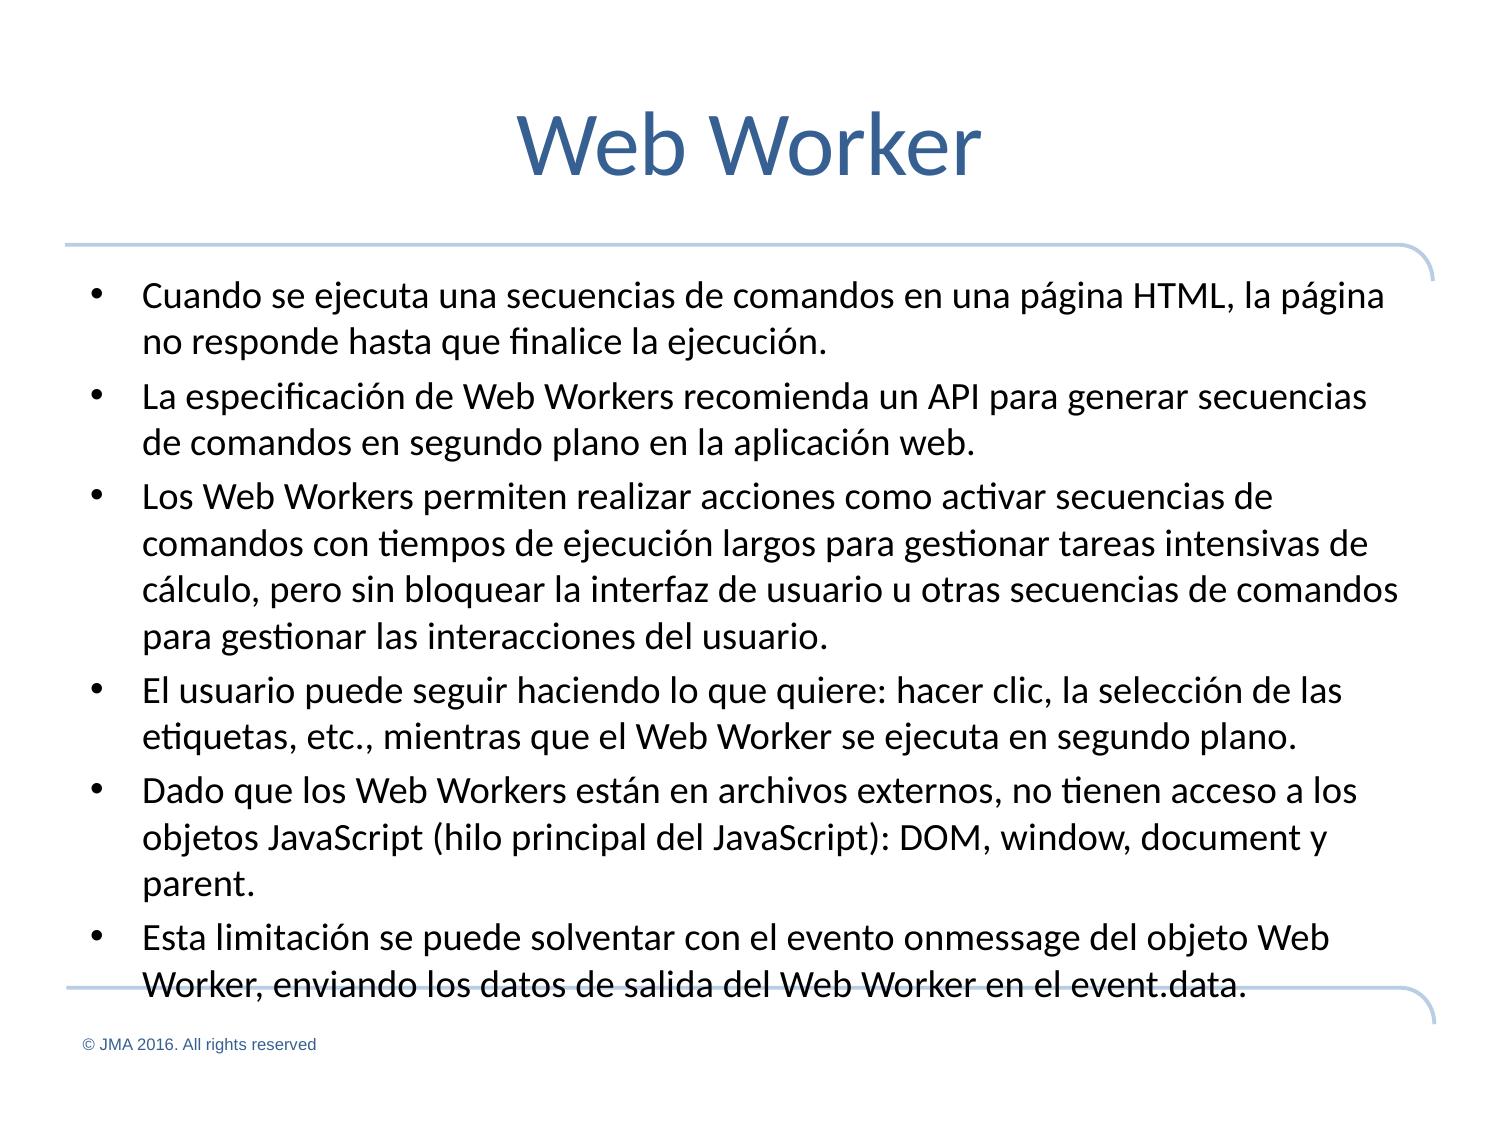

# Web Worker
Cuando se ejecuta una secuencias de comandos en una página HTML, la página no responde hasta que finalice la ejecución.
La especificación de Web Workers recomienda un API para generar secuencias de comandos en segundo plano en la aplicación web.
Los Web Workers permiten realizar acciones como activar secuencias de comandos con tiempos de ejecución largos para gestionar tareas intensivas de cálculo, pero sin bloquear la interfaz de usuario u otras secuencias de comandos para gestionar las interacciones del usuario.
El usuario puede seguir haciendo lo que quiere: hacer clic, la selección de las etiquetas, etc., mientras que el Web Worker se ejecuta en segundo plano.
Dado que los Web Workers están en archivos externos, no tienen acceso a los objetos JavaScript (hilo principal del JavaScript): DOM, window, document y parent.
Esta limitación se puede solventar con el evento onmessage del objeto Web Worker, enviando los datos de salida del Web Worker en el event.data.